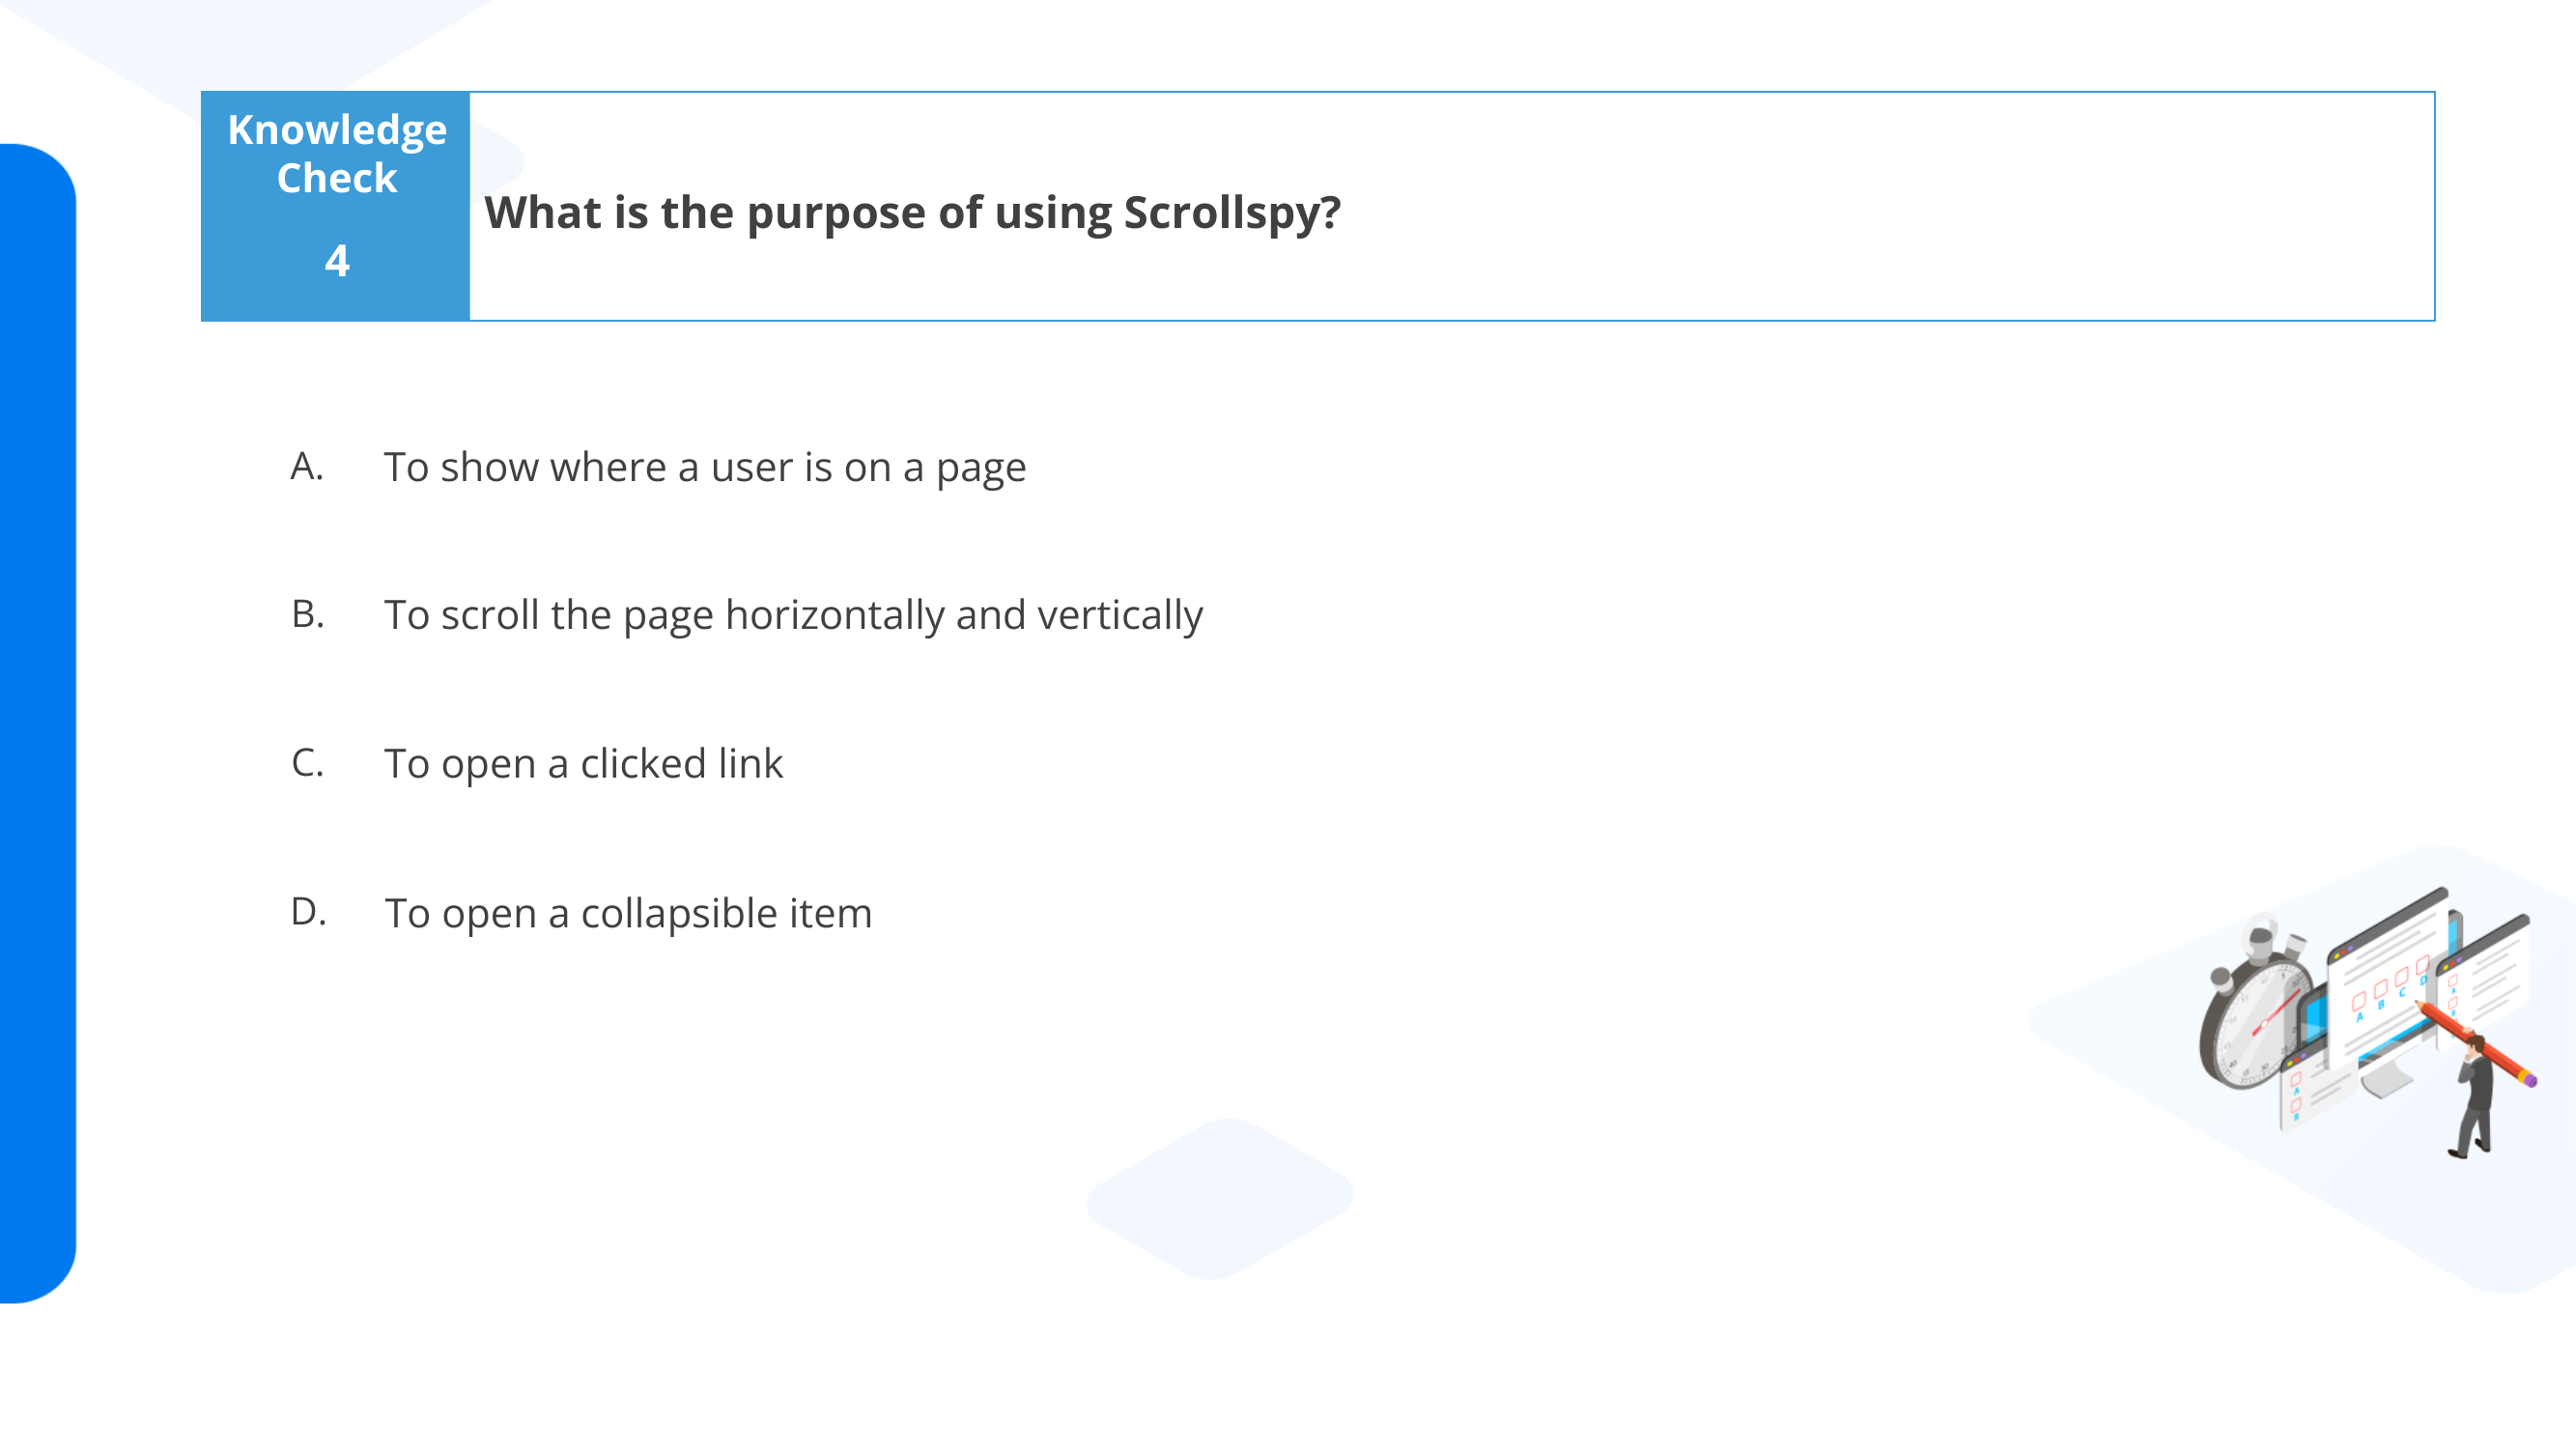

What is the purpose of using Scrollspy?
4
To show where a user is on a page
To scroll the page horizontally and vertically
To open a clicked link
To open a collapsible item